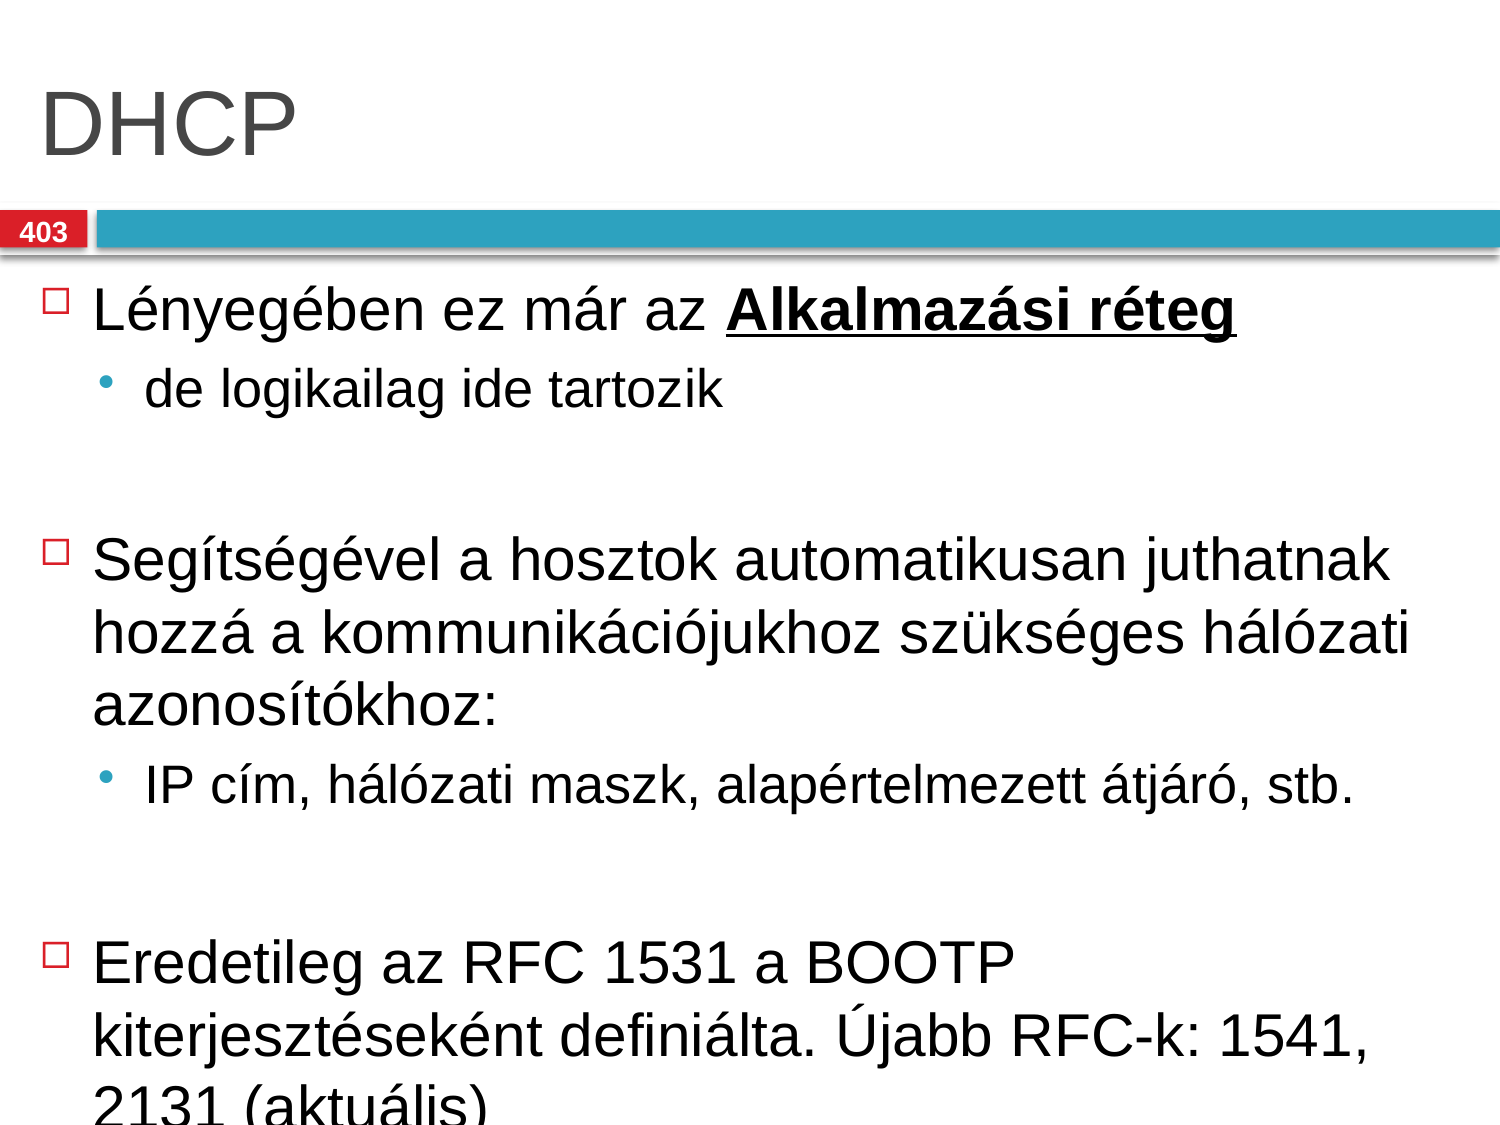

# DHCP
403
Lényegében ez már az Alkalmazási réteg
de logikailag ide tartozik

Segítségével a hosztok automatikusan juthatnak hozzá a kommunikációjukhoz szükséges hálózati azonosítókhoz:
IP cím, hálózati maszk, alapértelmezett átjáró, stb.

Eredetileg az RFC 1531 a BOOTP kiterjesztéseként definiálta. Újabb RFC-k: 1541, 2131 (aktuális)